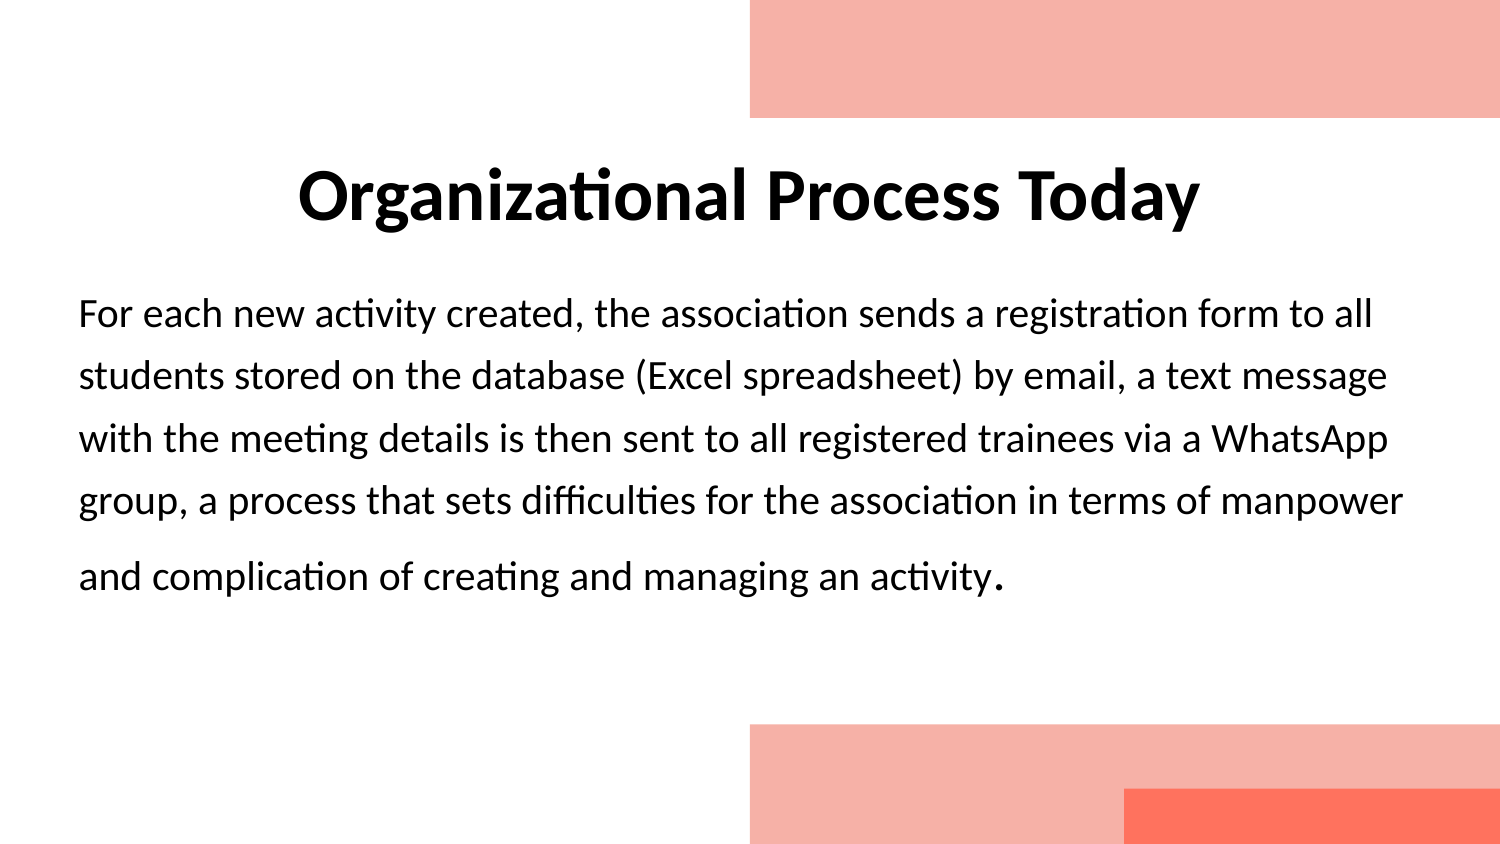

Organizational Process Today
For each new activity created, the association sends a registration form to all students stored on the database (Excel spreadsheet) by email, a text message with the meeting details is then sent to all registered trainees via a WhatsApp group, a process that sets difficulties for the association in terms of manpower and complication of creating and managing an activity.